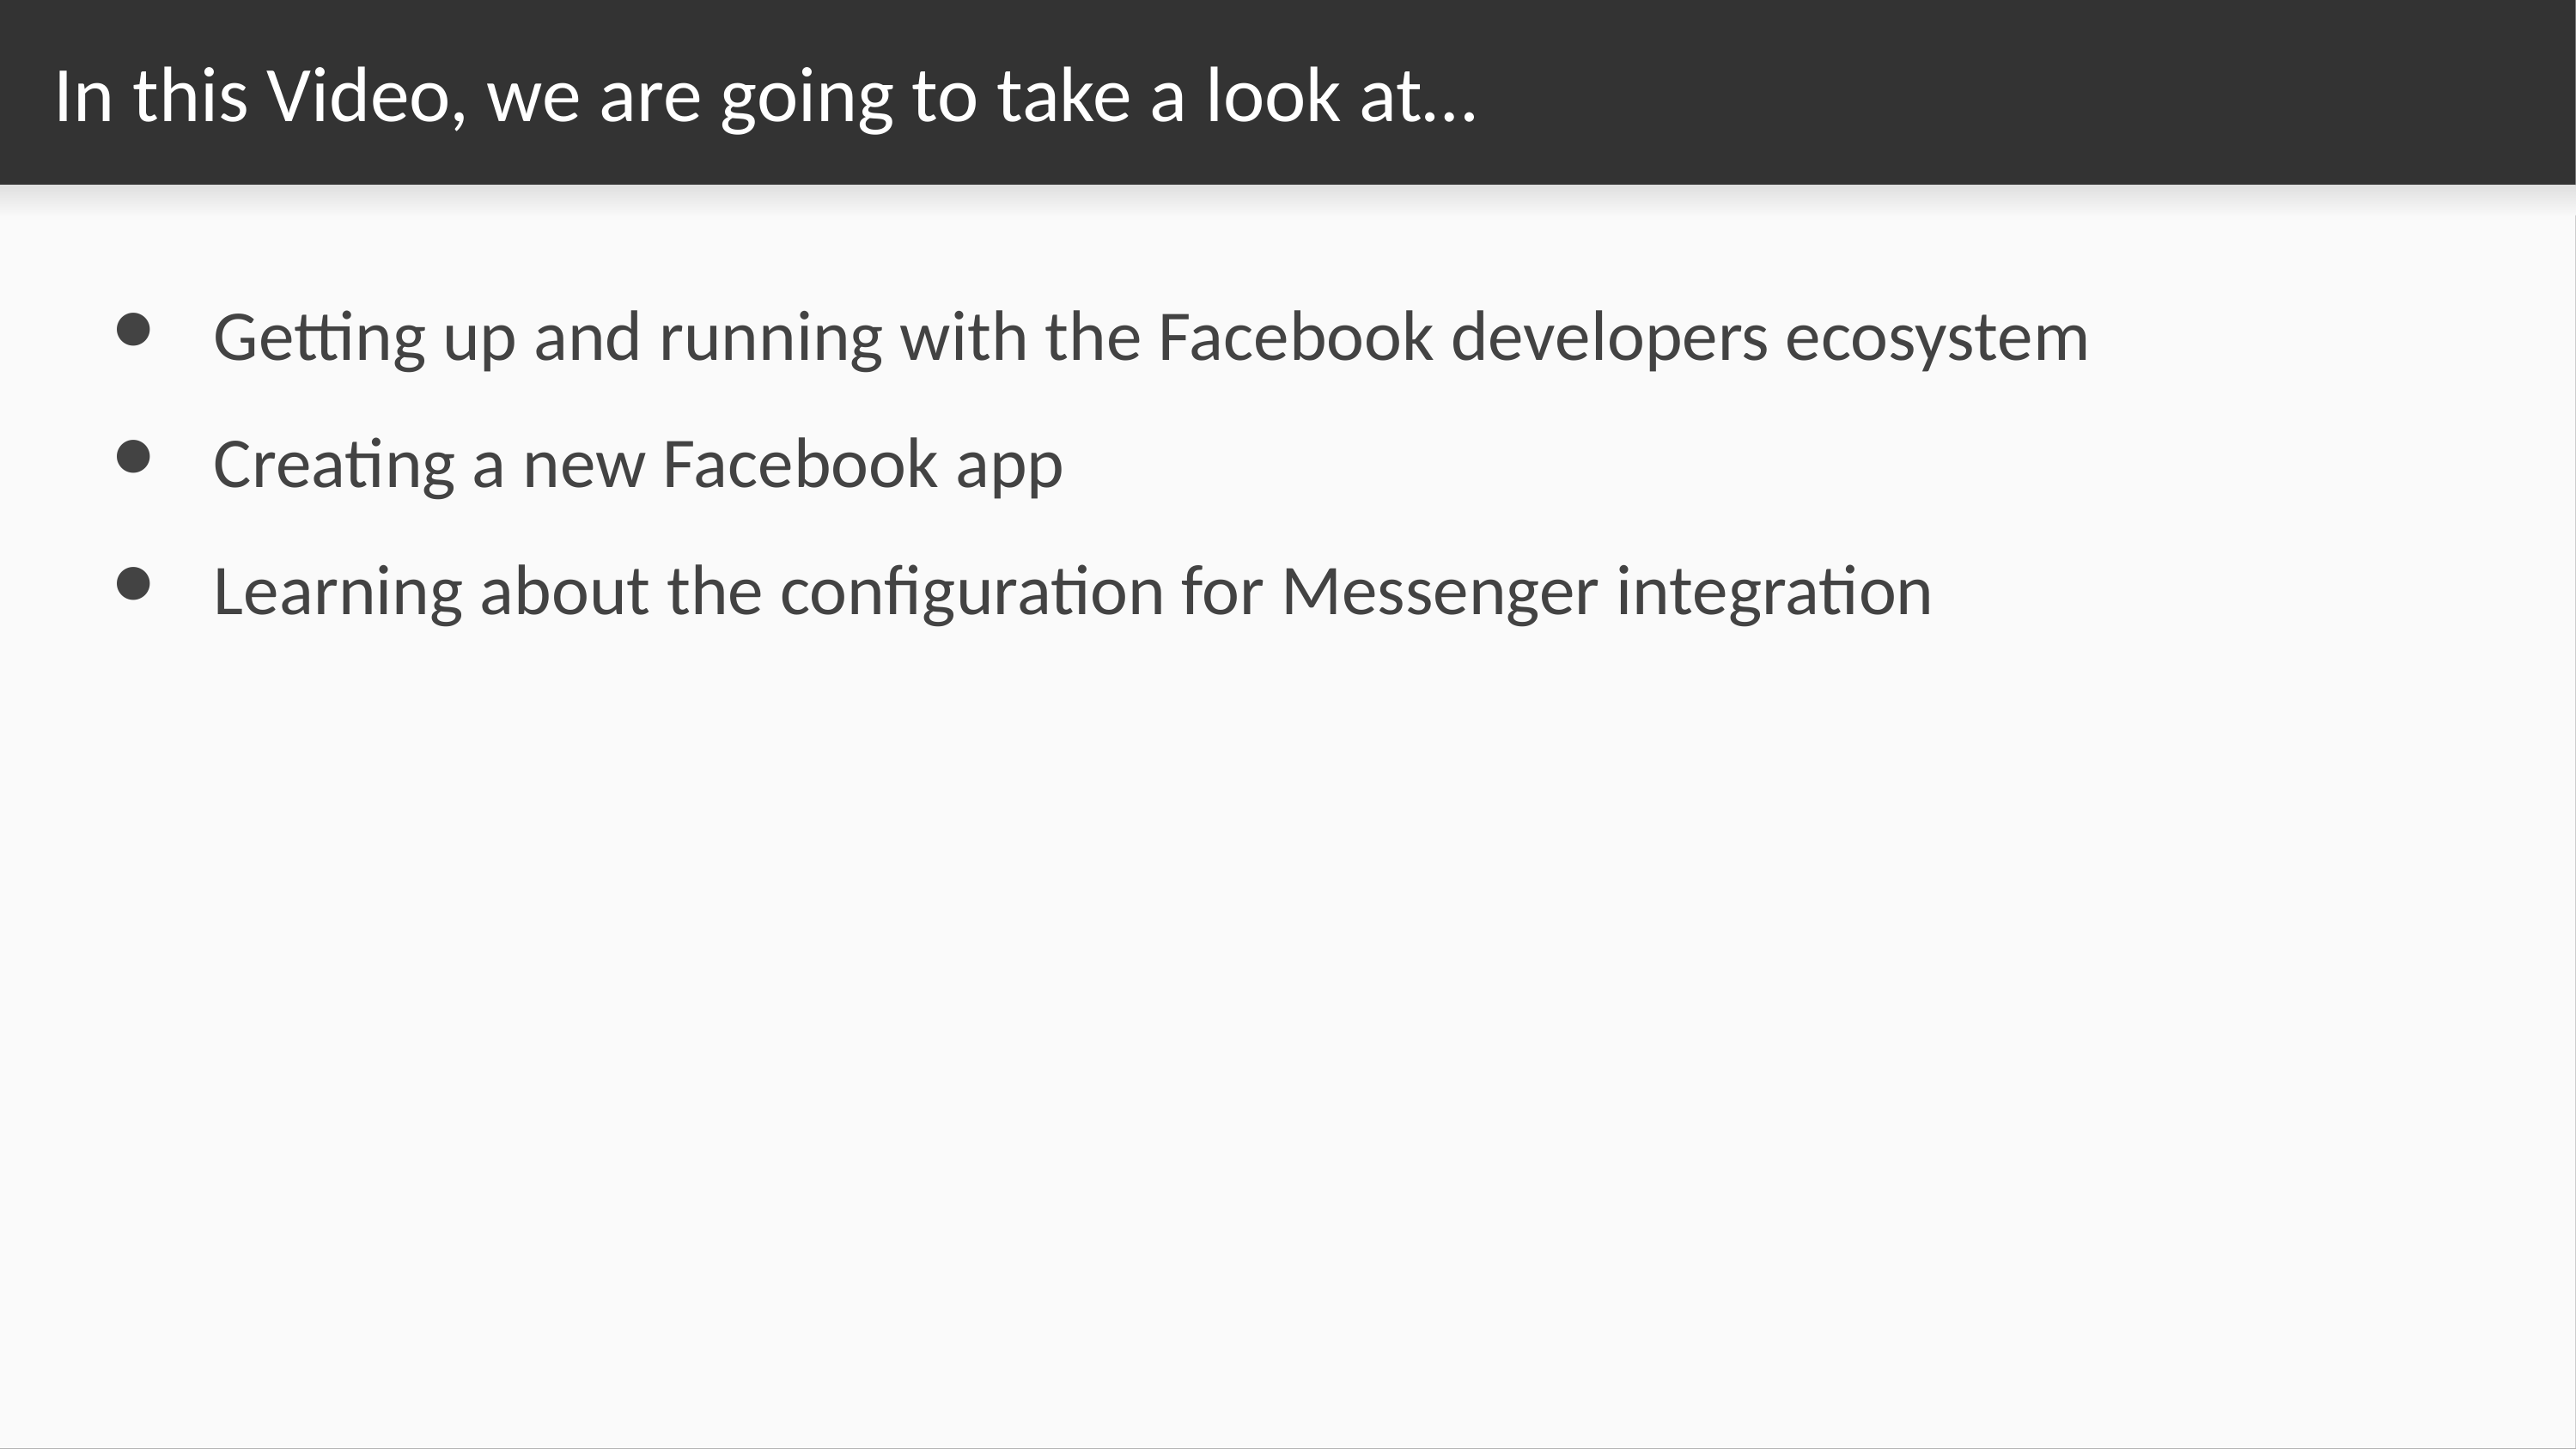

# In this Video, we are going to take a look at…
Getting up and running with the Facebook developers ecosystem
Creating a new Facebook app
Learning about the configuration for Messenger integration